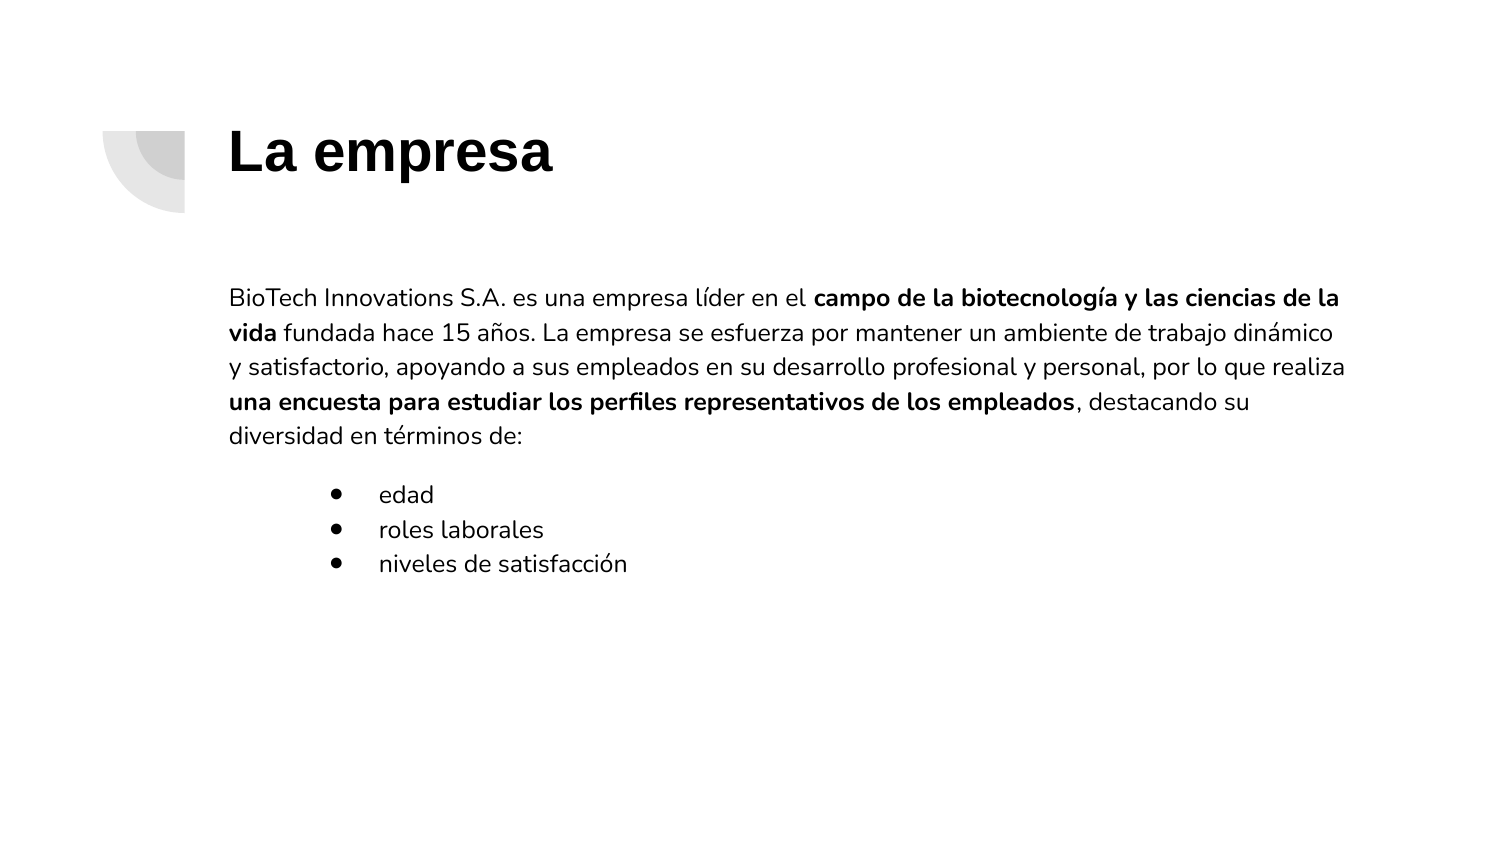

# La empresa
BioTech Innovations S.A. es una empresa líder en el campo de la biotecnología y las ciencias de la vida fundada hace 15 años. La empresa se esfuerza por mantener un ambiente de trabajo dinámico y satisfactorio, apoyando a sus empleados en su desarrollo profesional y personal, por lo que realiza una encuesta para estudiar los perfiles representativos de los empleados, destacando su diversidad en términos de:
edad
roles laborales
niveles de satisfacción